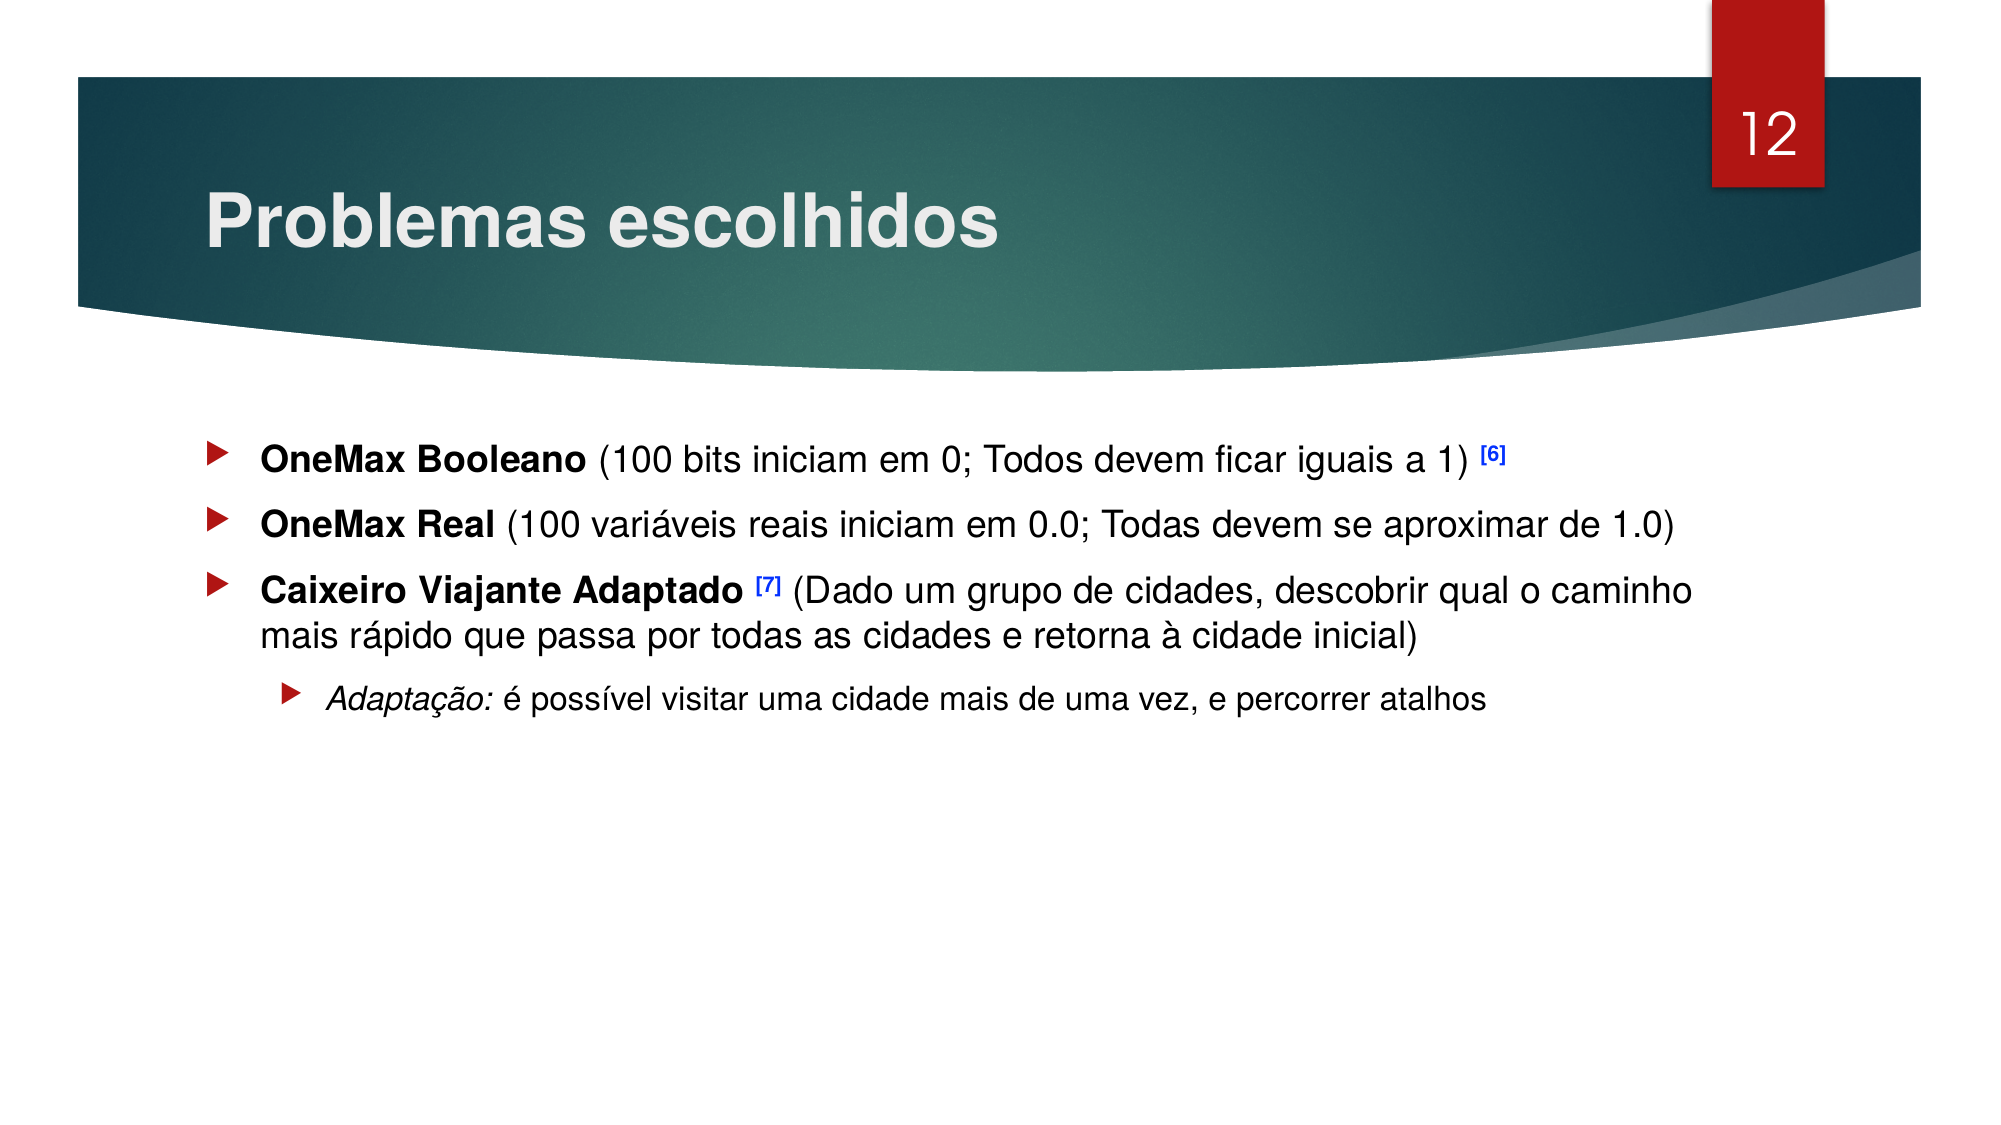

12
# Problemas escolhidos
OneMax Booleano (100 bits iniciam em 0; Todos devem ficar iguais a 1) [6]
OneMax Real (100 variáveis reais iniciam em 0.0; Todas devem se aproximar de 1.0)
Caixeiro Viajante Adaptado [7] (Dado um grupo de cidades, descobrir qual o caminho mais rápido que passa por todas as cidades e retorna à cidade inicial)
Adaptação: é possível visitar uma cidade mais de uma vez, e percorrer atalhos